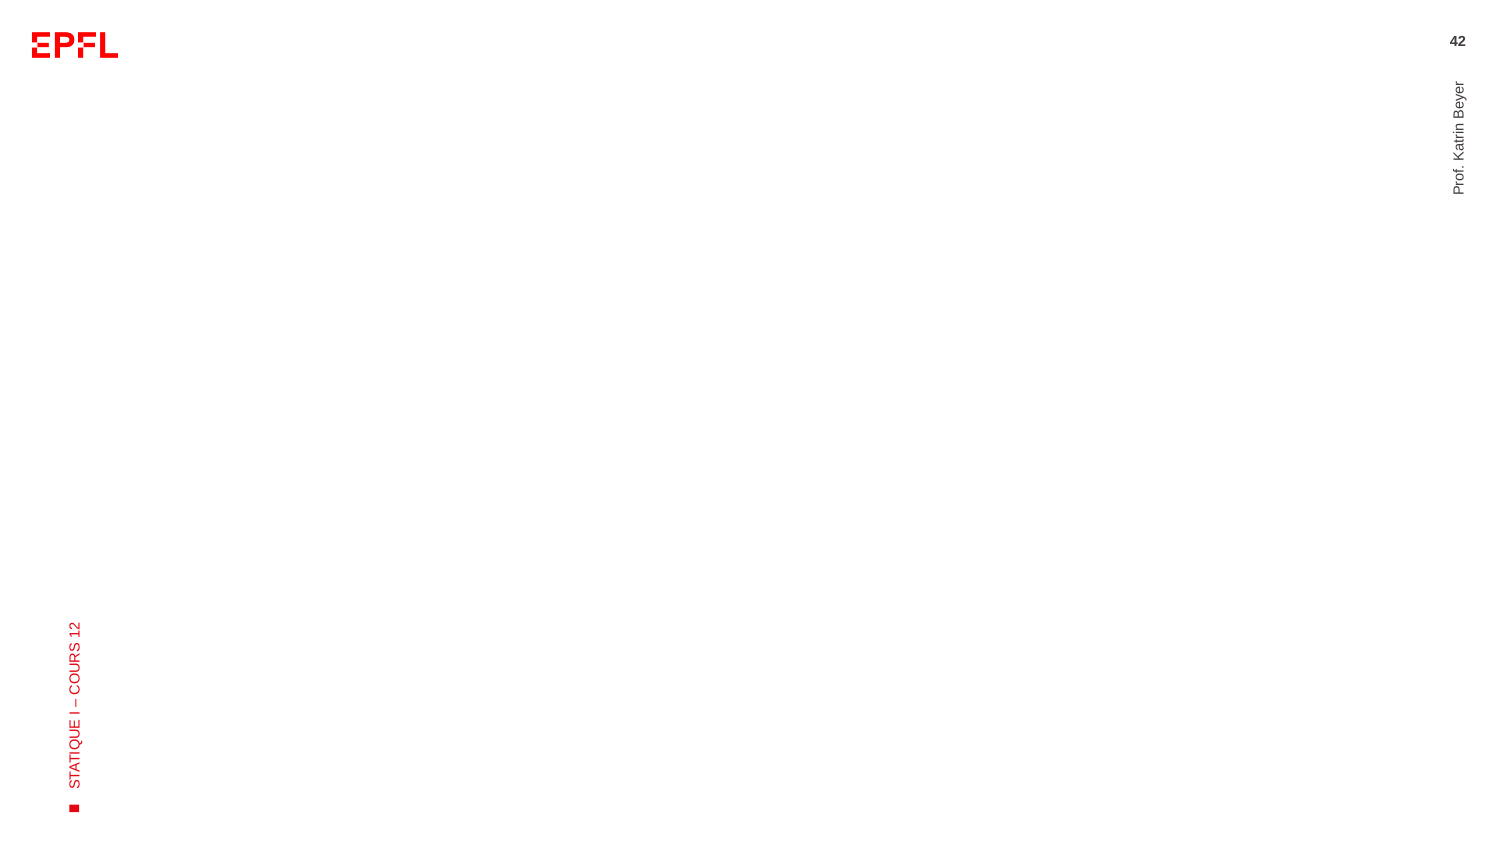

#
42

Prof. Katrin Beyer
STATIQUE I – COURS 12